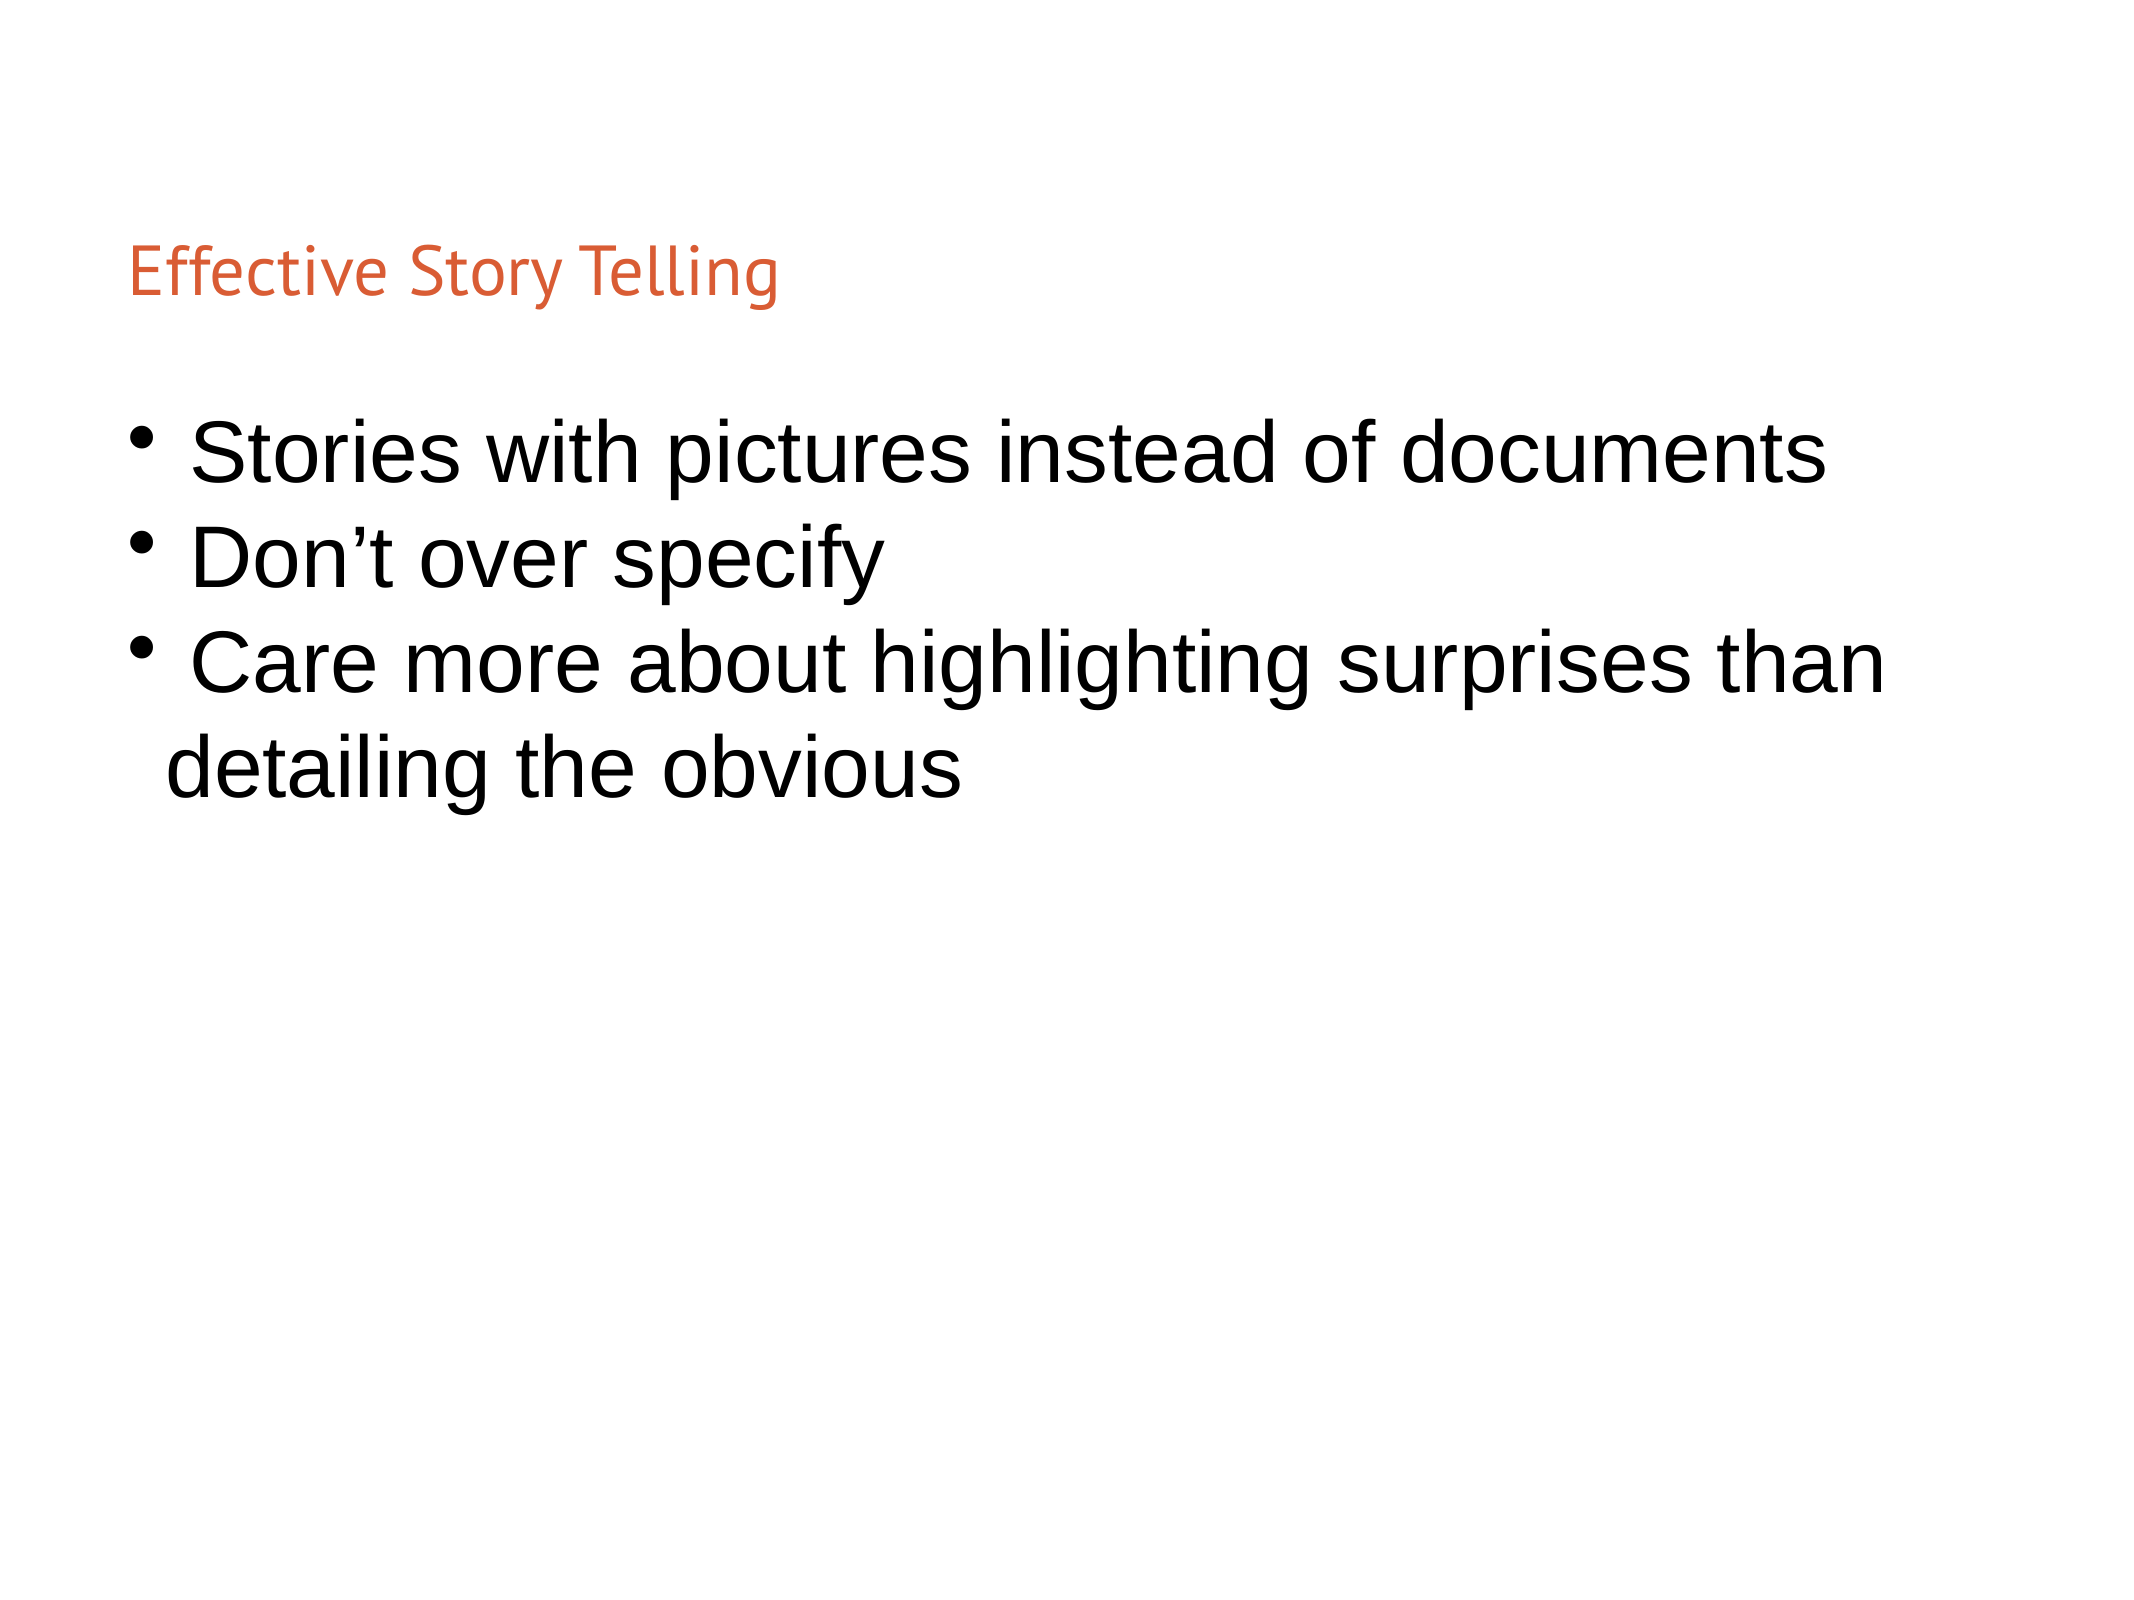

# Effective Story Telling
 Stories with pictures instead of documents
 Don’t over specify
 Care more about highlighting surprises than detailing the obvious